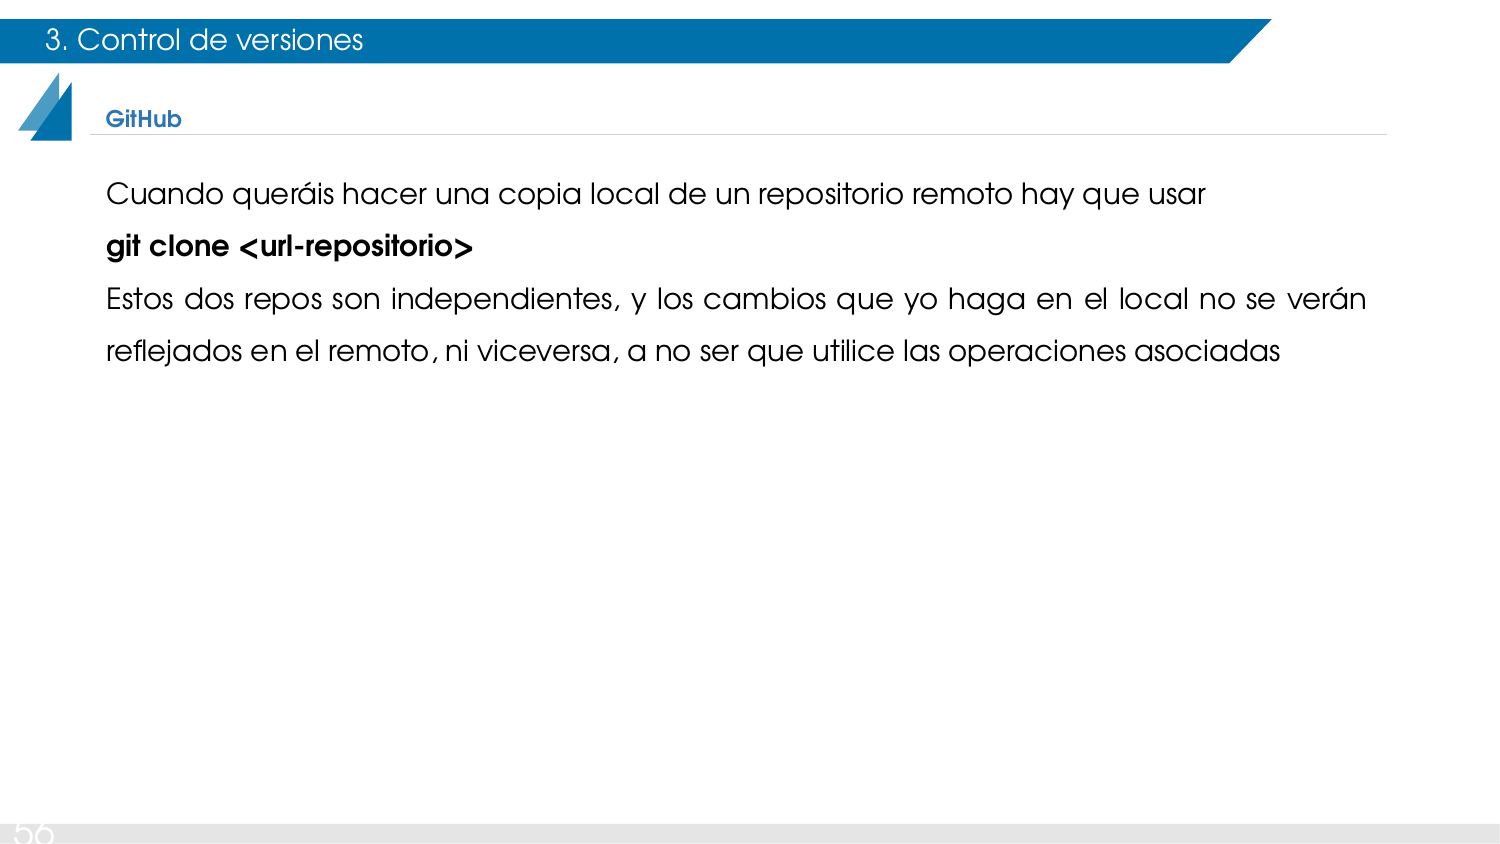

# 3. Control de versiones

GitHub
Cuando queráis hacer una copia local de un repositorio remoto hay que usar
git clone <url-repositorio>
Estos dos repos son independientes, y los cambios que yo haga en el local no se verán reflejados en el remoto, ni viceversa, a no ser que utilice las operaciones asociadas

56